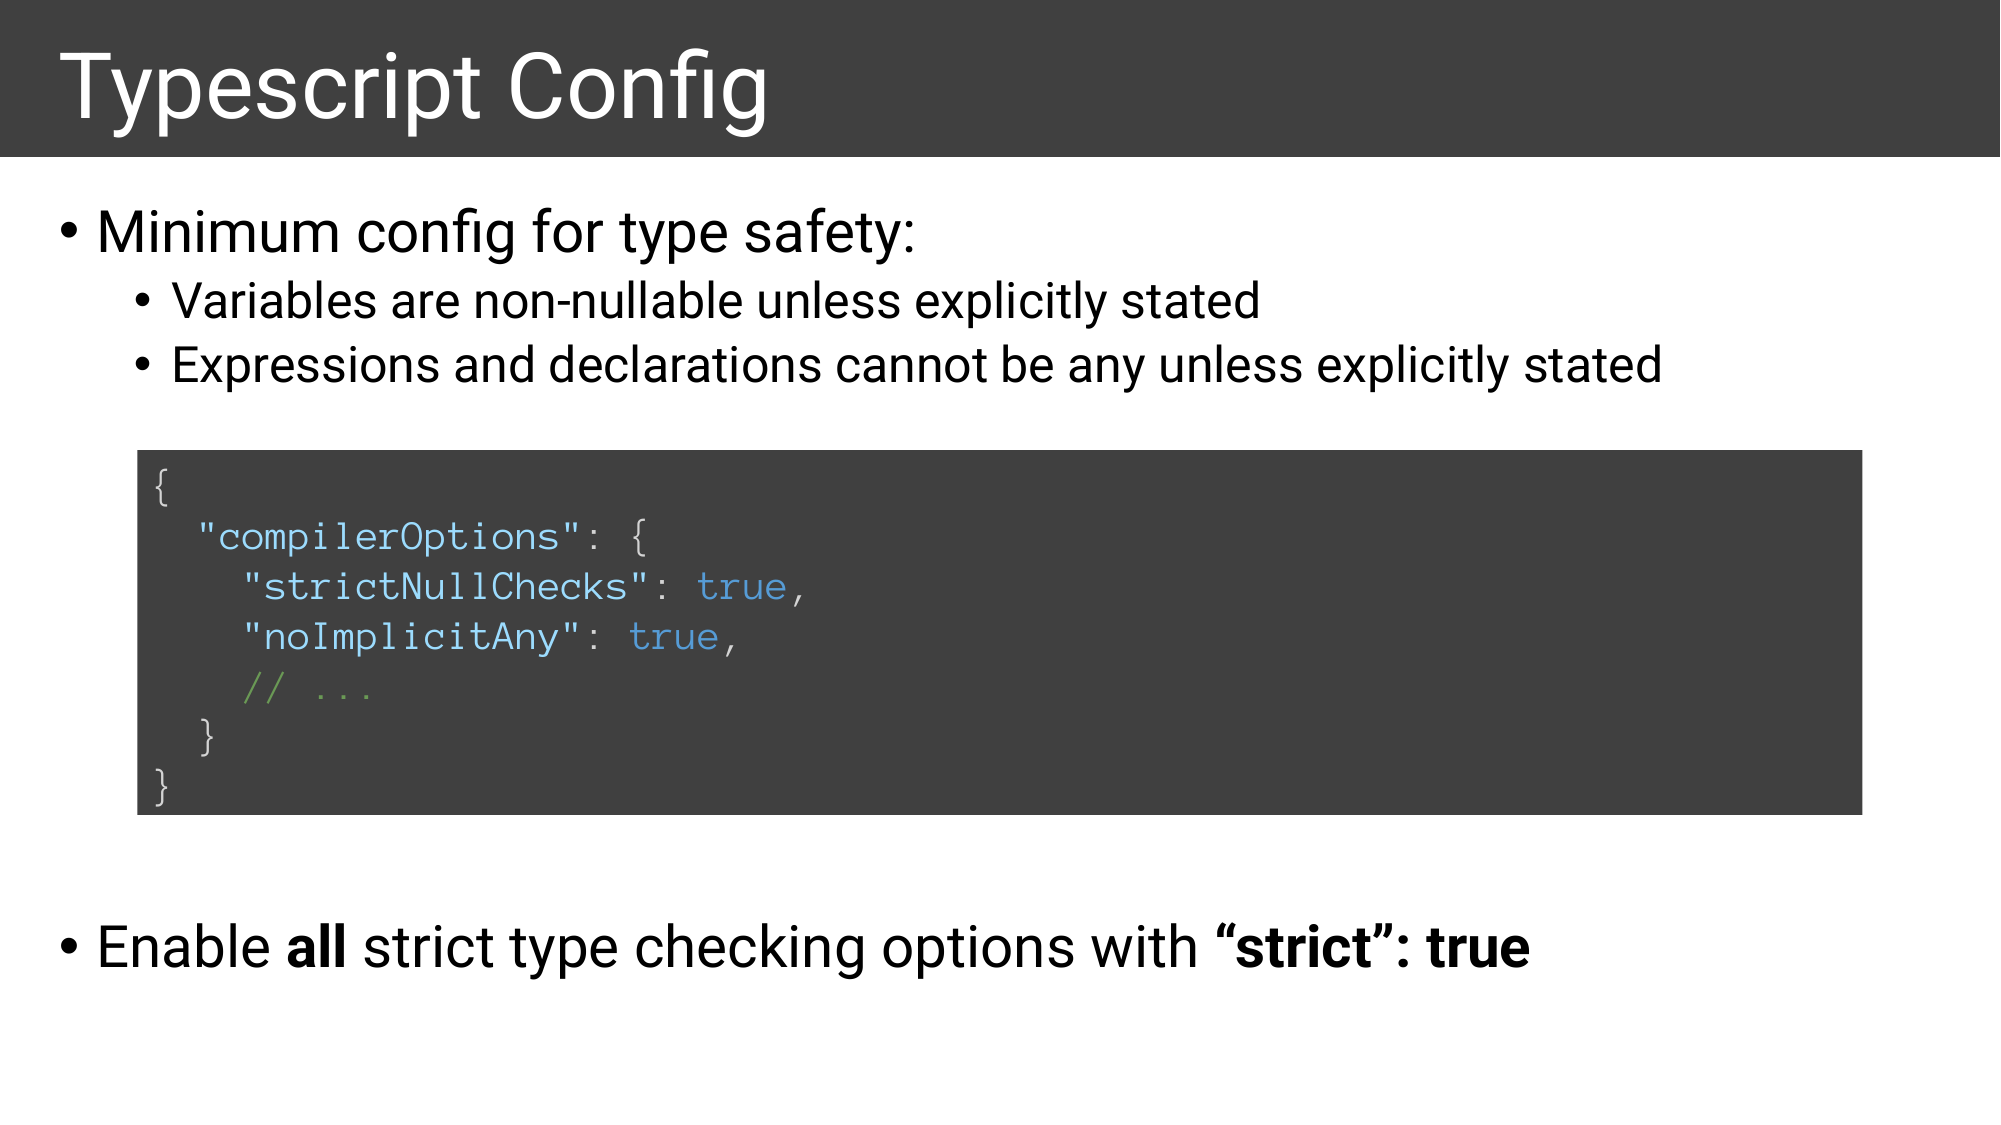

# Typescript Config
Minimum config for type safety:
Variables are non-nullable unless explicitly stated
Expressions and declarations cannot be any unless explicitly stated

Enable all strict type checking options with “strict”: true
{
  "compilerOptions": {
    "strictNullChecks": true,
    "noImplicitAny": true,
    // ...
  }
}